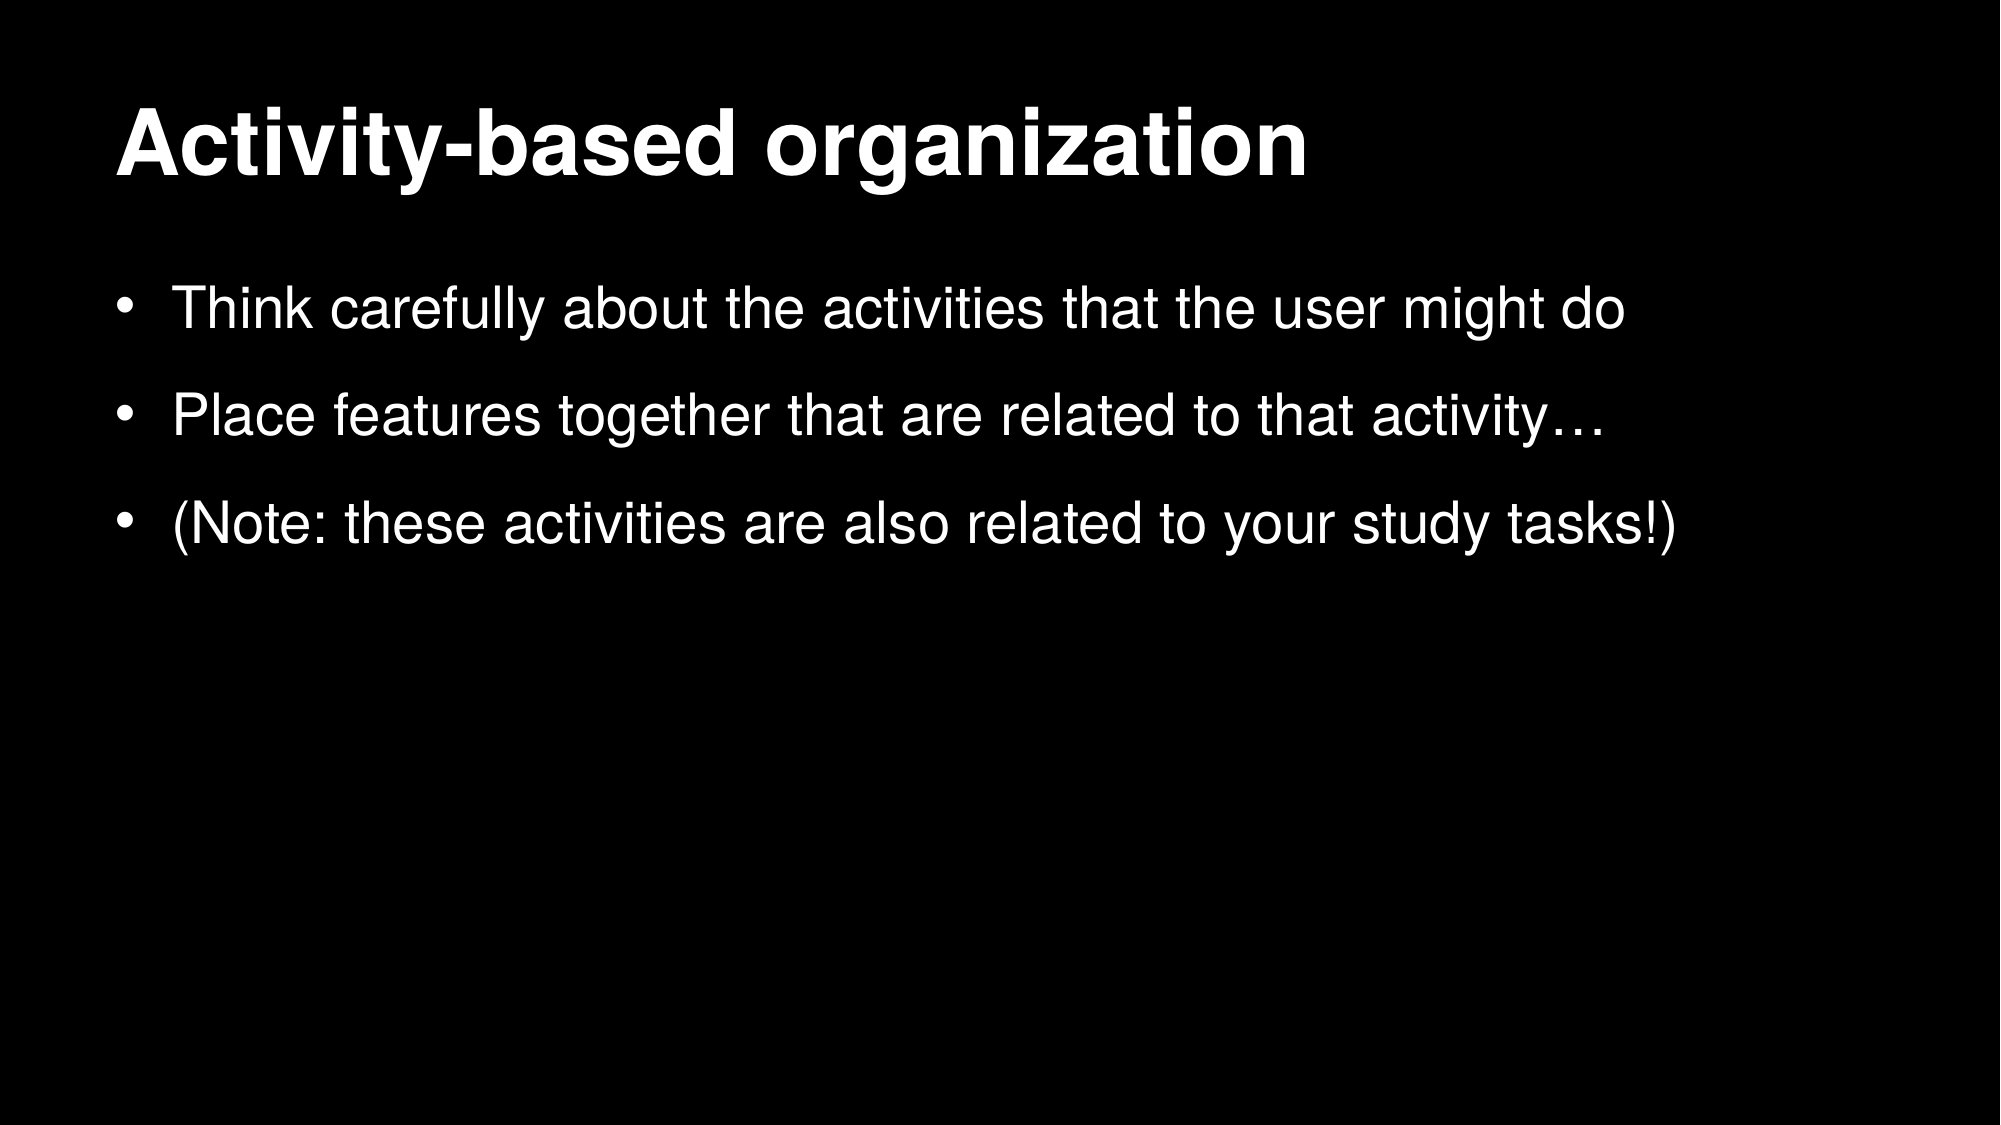

# Activity-based organization
Think carefully about the activities that the user might do
Place features together that are related to that activity…
(Note: these activities are also related to your study tasks!)